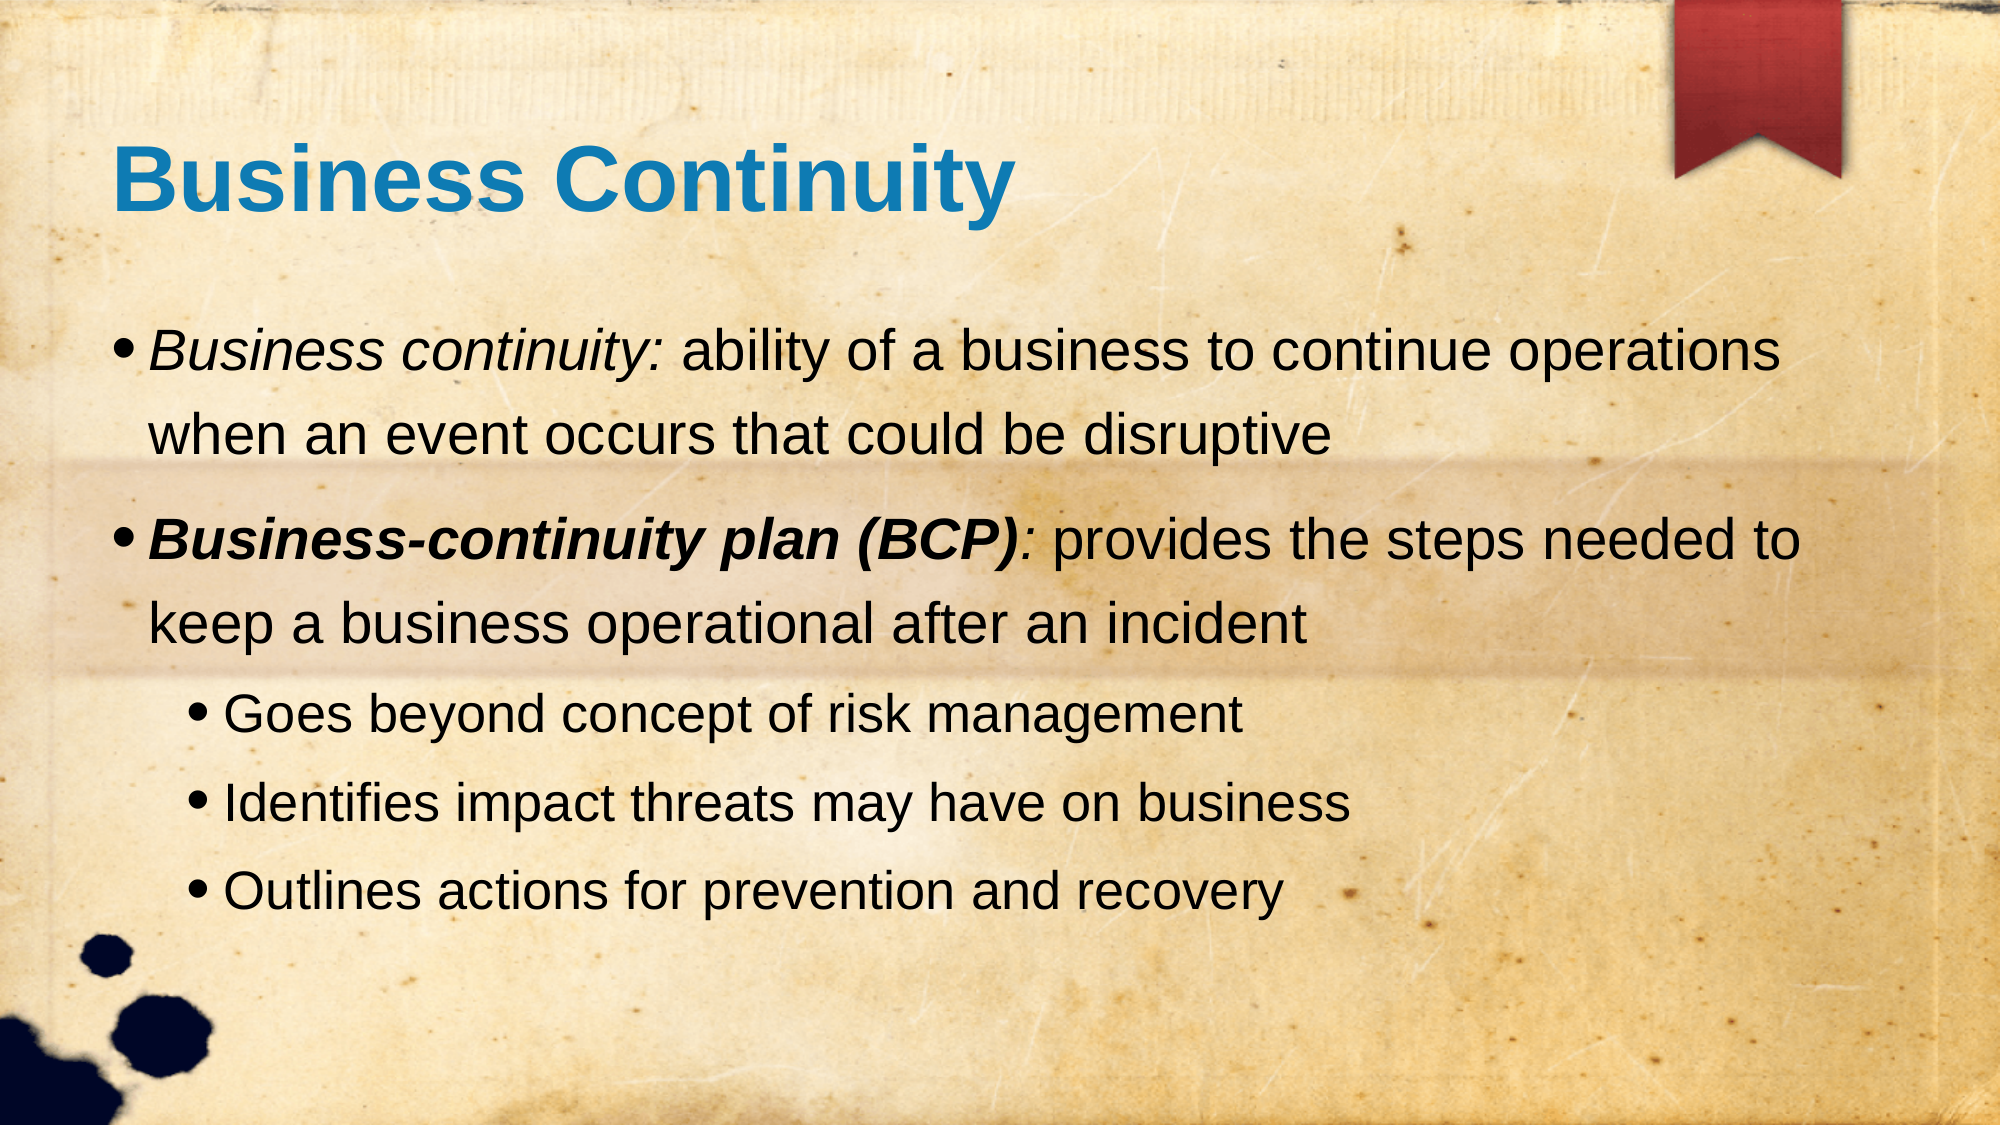

Business Continuity
Business continuity: ability of a business to continue operations when an event occurs that could be disruptive
Business-continuity plan (BCP): provides the steps needed to keep a business operational after an incident
Goes beyond concept of risk management
Identifies impact threats may have on business
Outlines actions for prevention and recovery